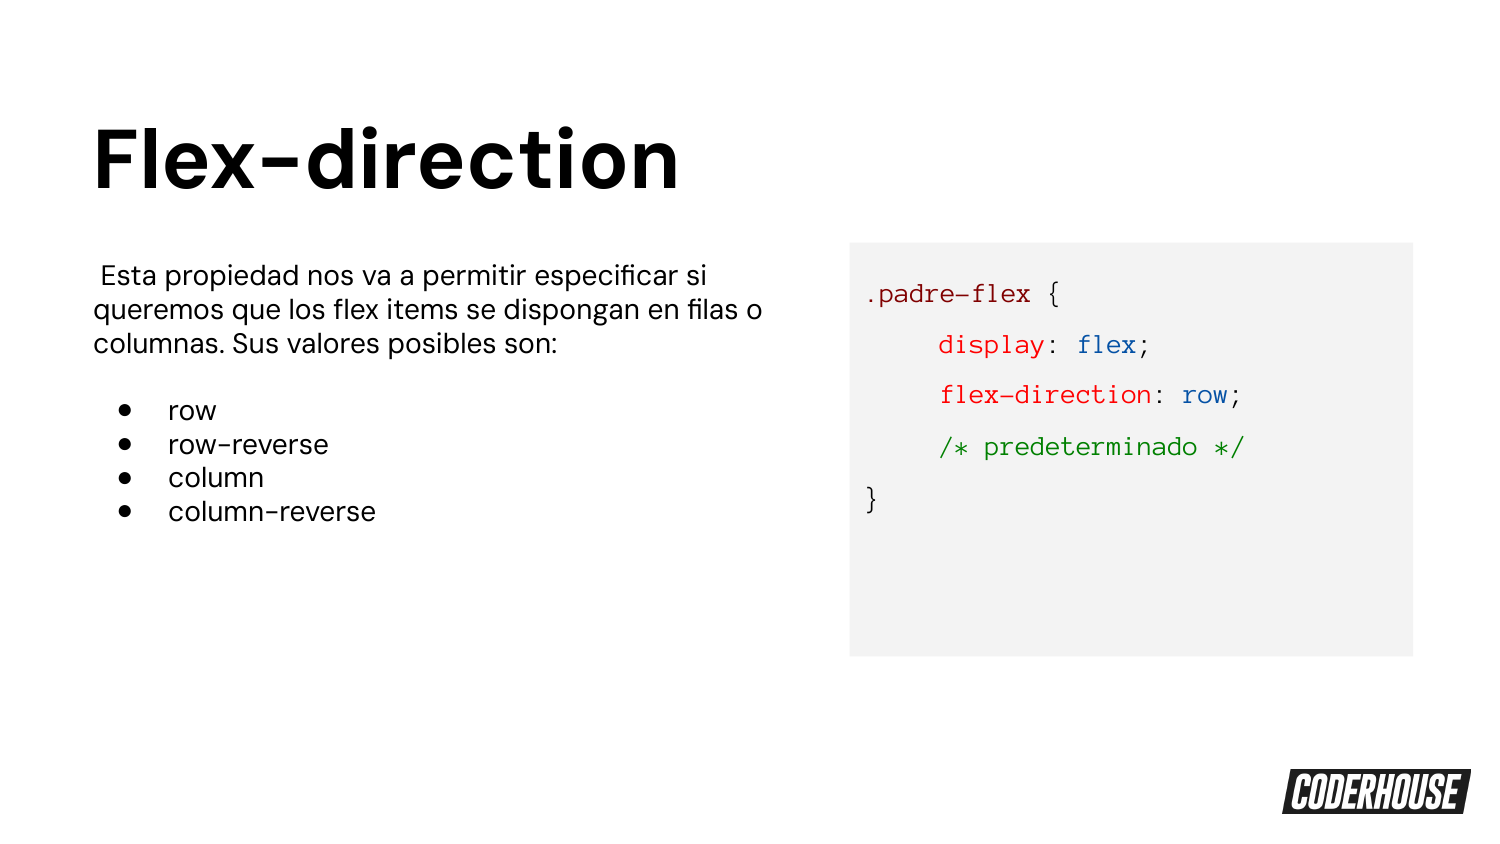

Flex-direction
 Esta propiedad nos va a permitir especificar si queremos que los flex items se dispongan en filas o columnas. Sus valores posibles son:

row
row-reverse
column
column-reverse
.padre-flex {
display: flex;
flex-direction: row;
/* predeterminado */
}